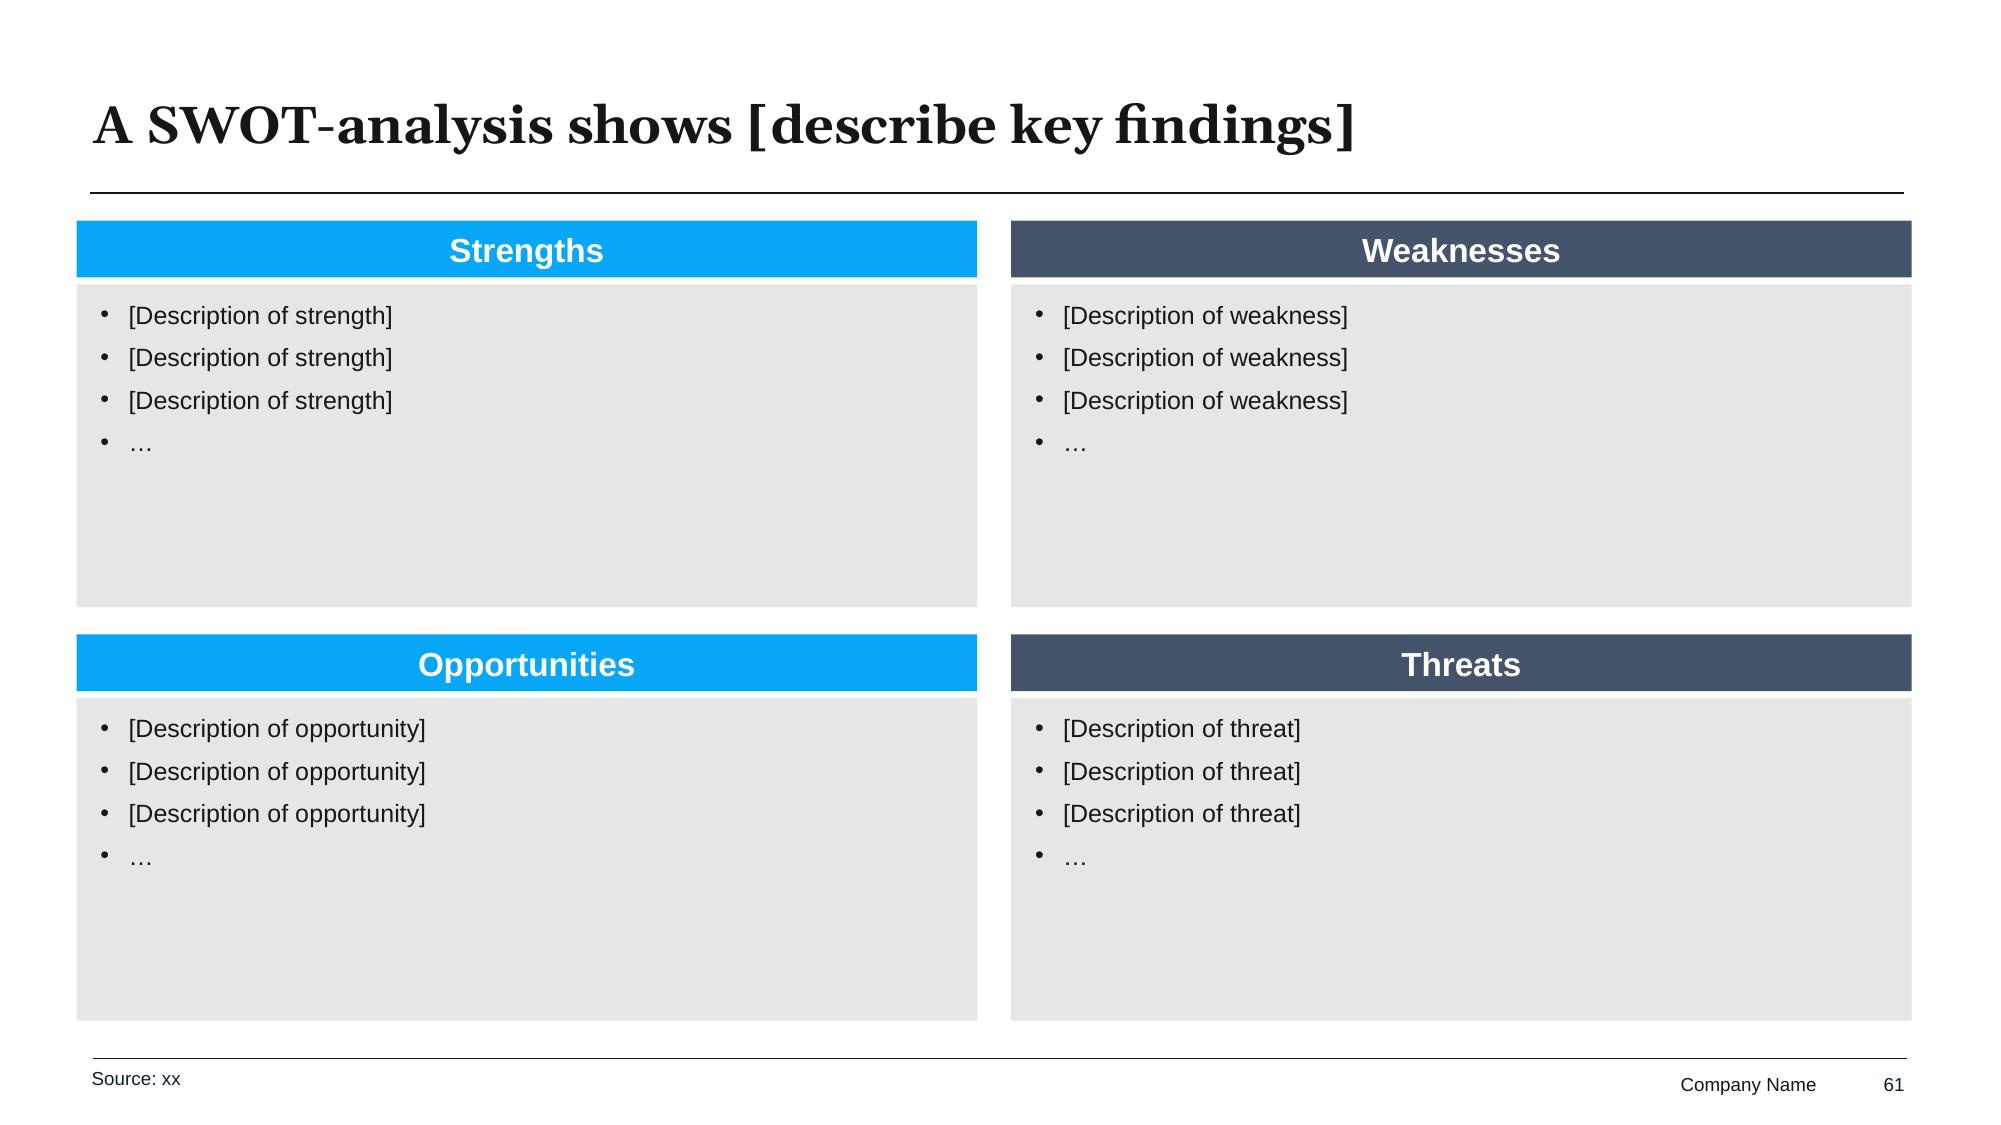

# A SWOT-analysis shows [describe key findings]
Strengths
Weaknesses
[Description of strength]
[Description of strength]
[Description of strength]
…
[Description of weakness]
[Description of weakness]
[Description of weakness]
…
Opportunities
Threats
[Description of opportunity]
[Description of opportunity]
[Description of opportunity]
…
[Description of threat]
[Description of threat]
[Description of threat]
…
Source: xx
61